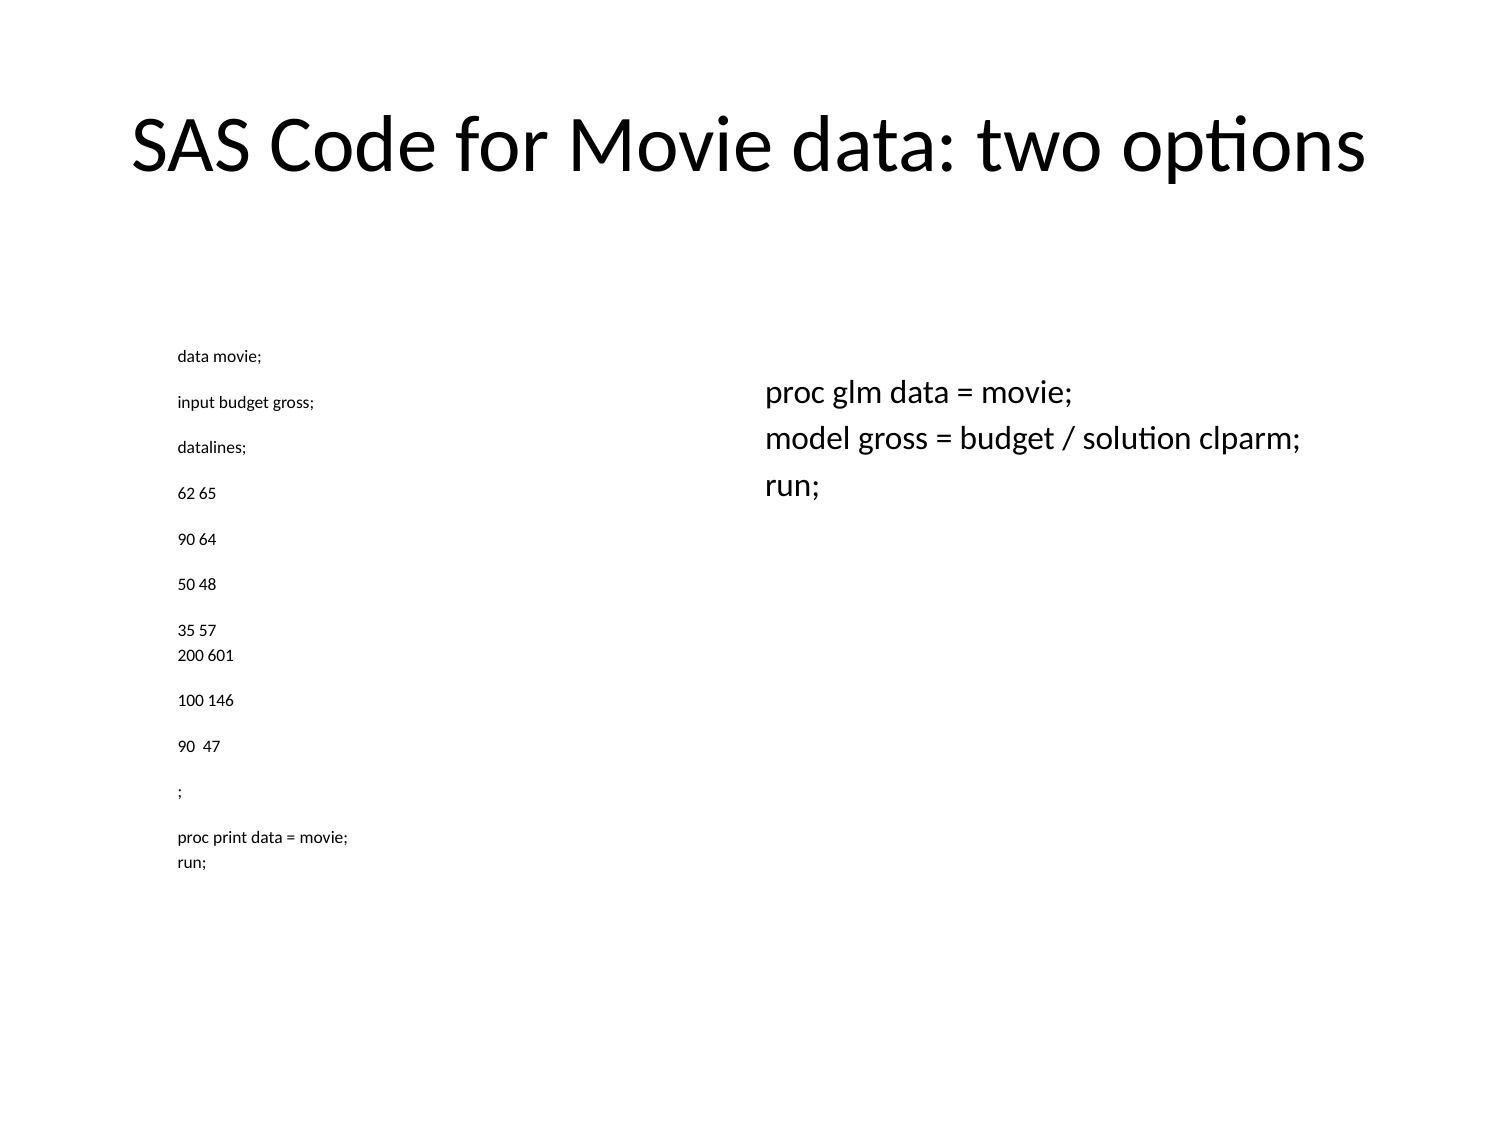

# SAS Code for Movie data: two options
data movie;
input budget gross;
datalines;
62 65
90 64
50 48
35 57
200 601
100 146
90  47
;
proc print data = movie;
run;

proc glm data = movie;
model gross = budget / solution clparm;
run;